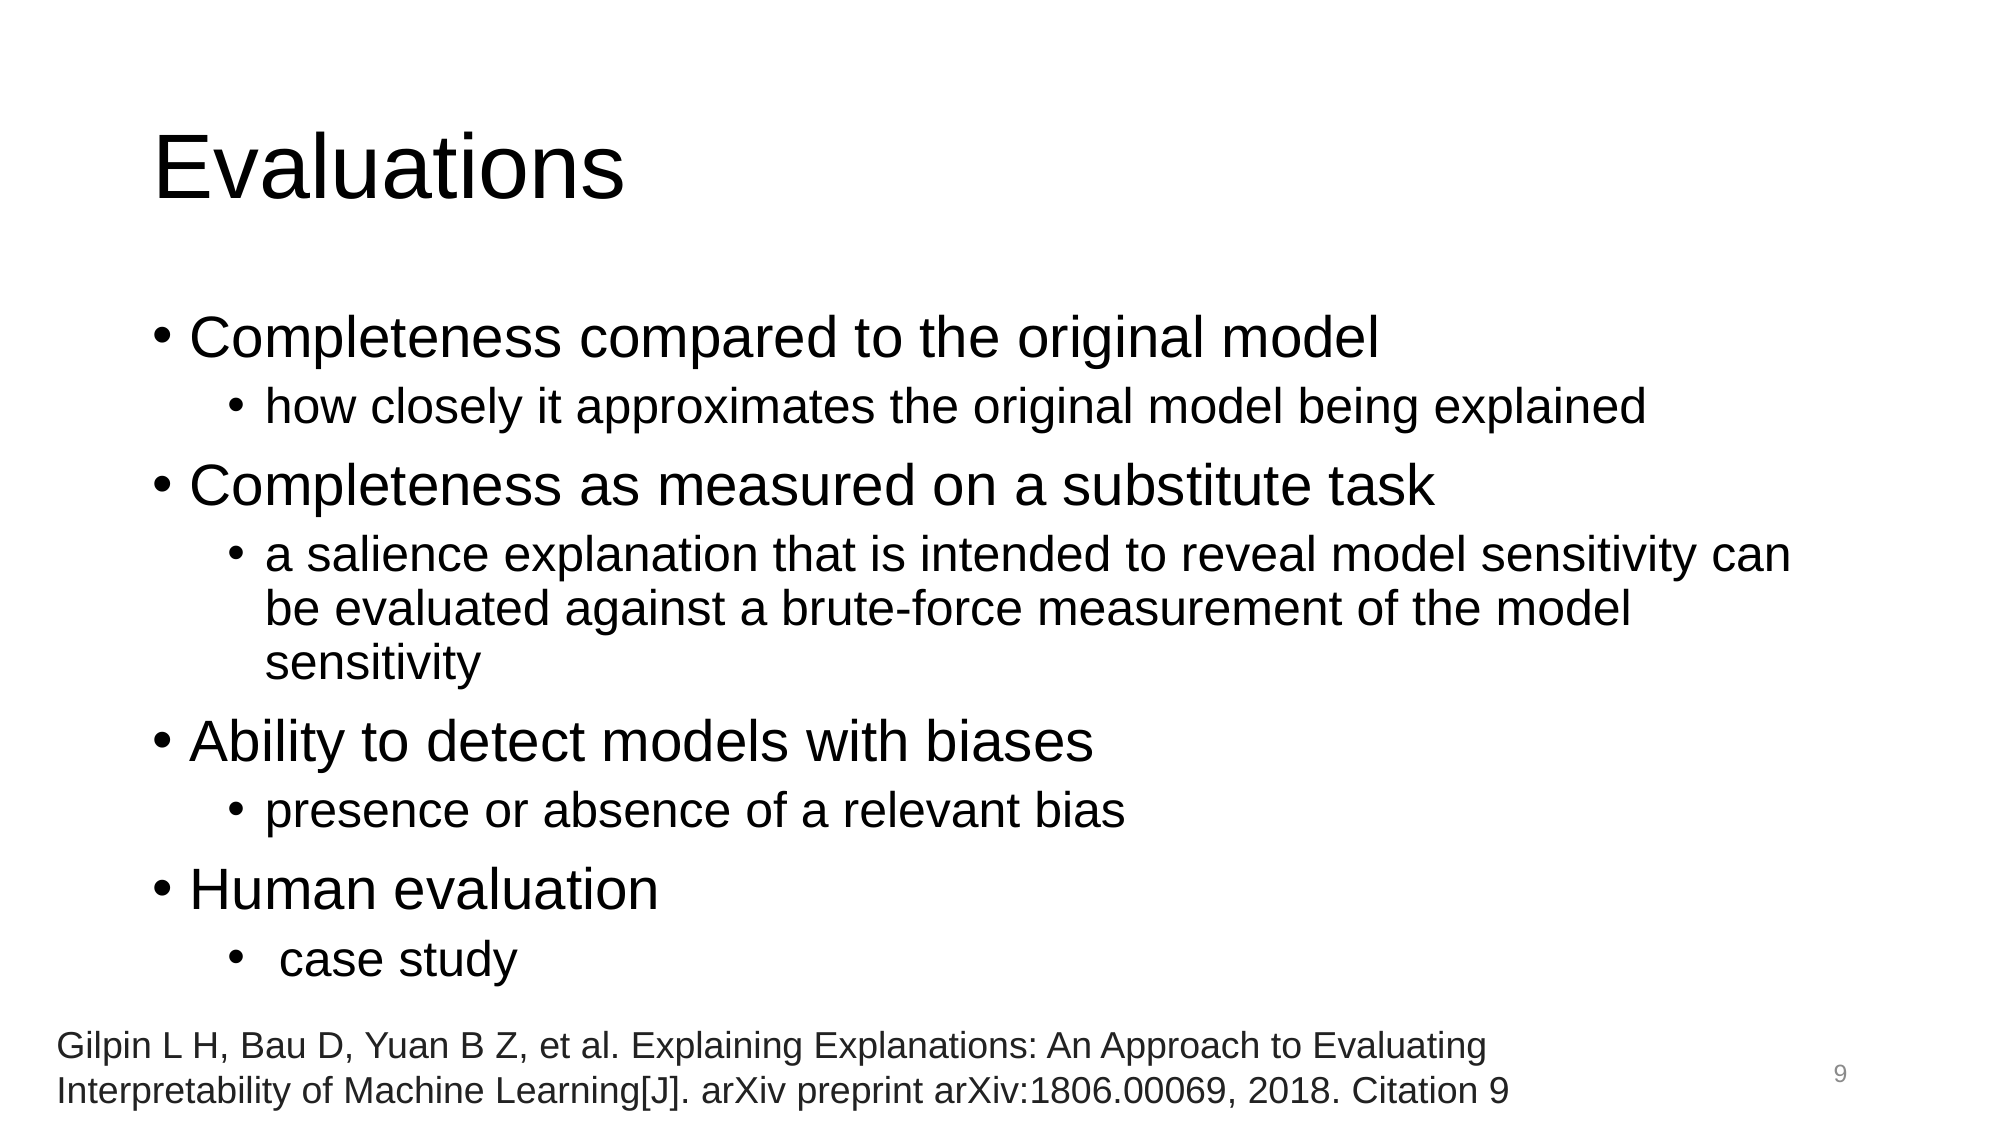

# Evaluations
Completeness compared to the original model
how closely it approximates the original model being explained
Completeness as measured on a substitute task
a salience explanation that is intended to reveal model sensitivity can be evaluated against a brute-force measurement of the model sensitivity
Ability to detect models with biases
presence or absence of a relevant bias
Human evaluation
 case study

Gilpin L H, Bau D, Yuan B Z, et al. Explaining Explanations: An Approach to Evaluating Interpretability of Machine Learning[J]. arXiv preprint arXiv:1806.00069, 2018. Citation 9
9